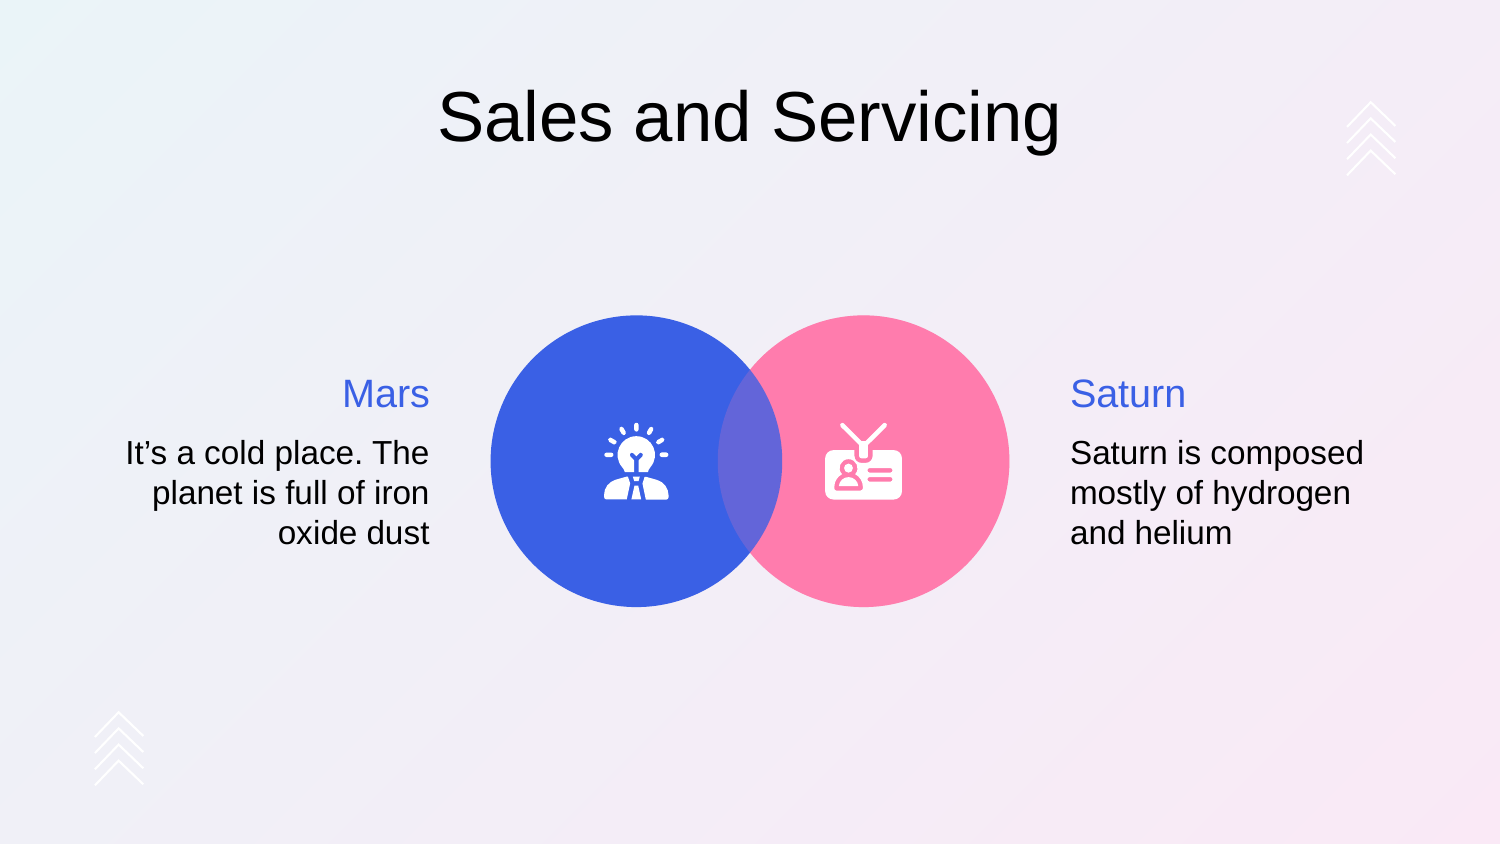

# Sales and Servicing

Mars
Saturn
It’s a cold place. The planet is full of iron oxide dust
Saturn is composed mostly of hydrogen and helium